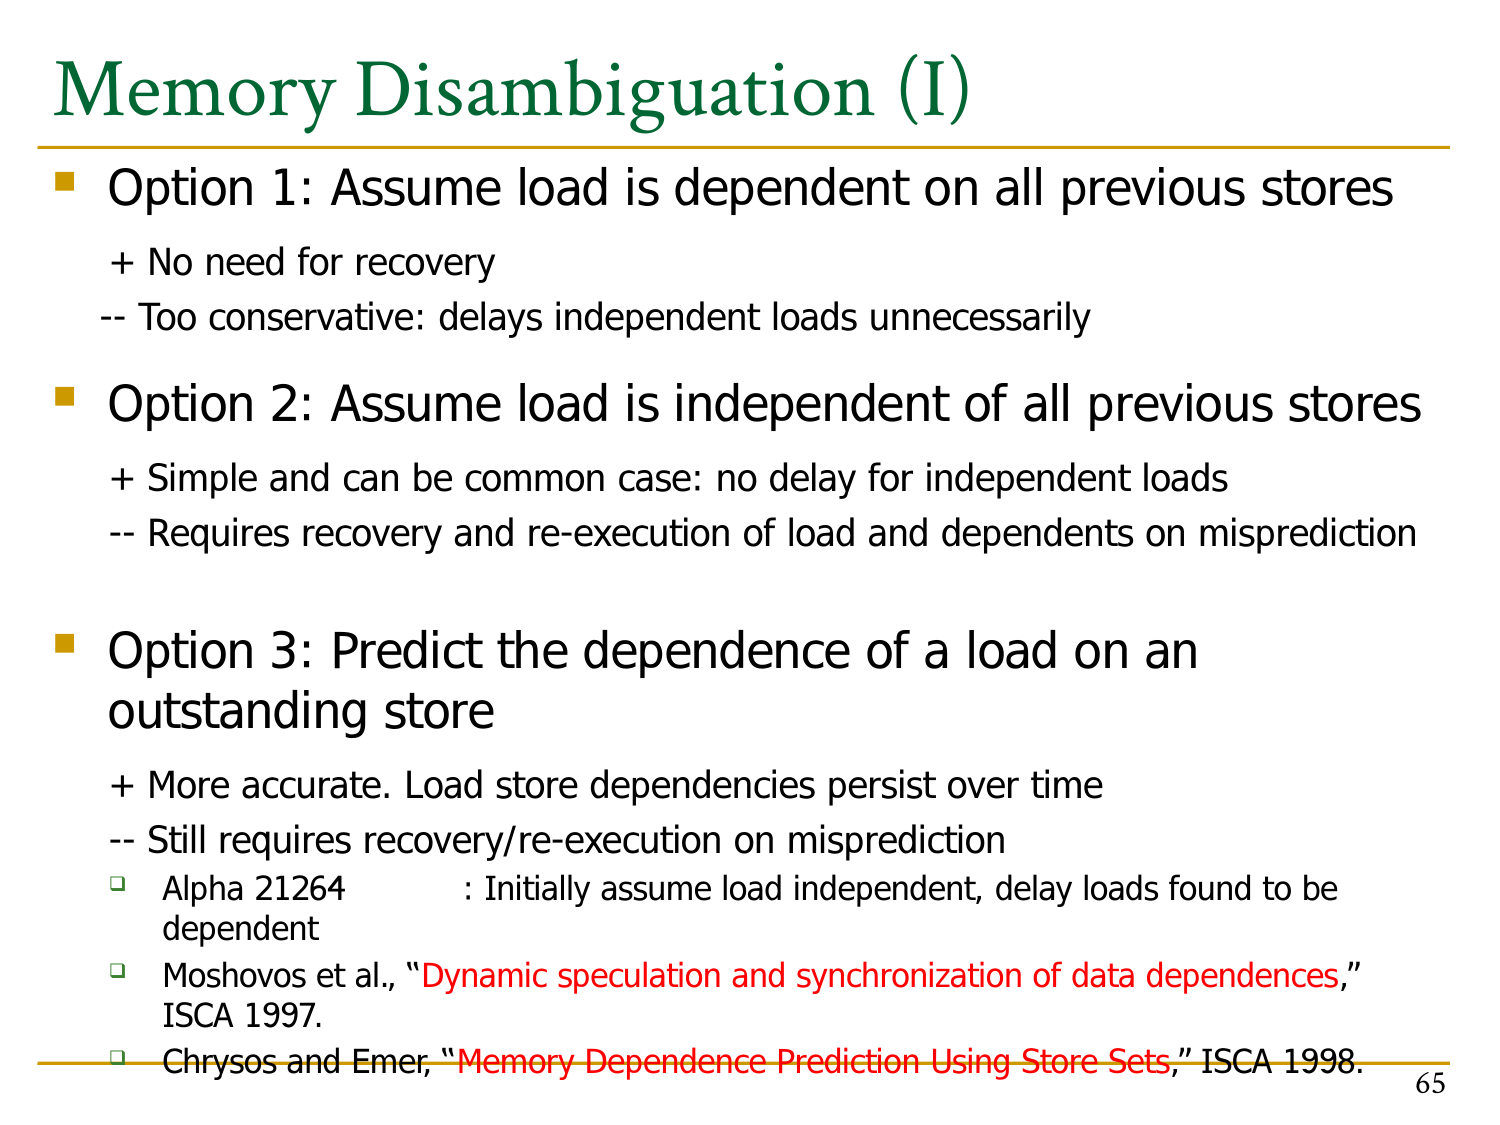

# Memory Disambiguation (I)
Option 1: Assume load is dependent on all previous stores
	+ No need for recovery
    -- Too conservative: delays independent loads unnecessarily

Option 2: Assume load is independent of all previous stores
	+ Simple and can be common case: no delay for independent loads
	-- Requires recovery and re-execution of load and dependents on misprediction

Option 3: Predict the dependence of a load on an outstanding store
	+ More accurate. Load store dependencies persist over time
	-- Still requires recovery/re-execution on misprediction
Alpha 21264	: Initially assume load independent, delay loads found to be dependent
Moshovos et al., “Dynamic speculation and synchronization of data dependences,” ISCA 1997.
Chrysos and Emer, “Memory Dependence Prediction Using Store Sets,” ISCA 1998.
65